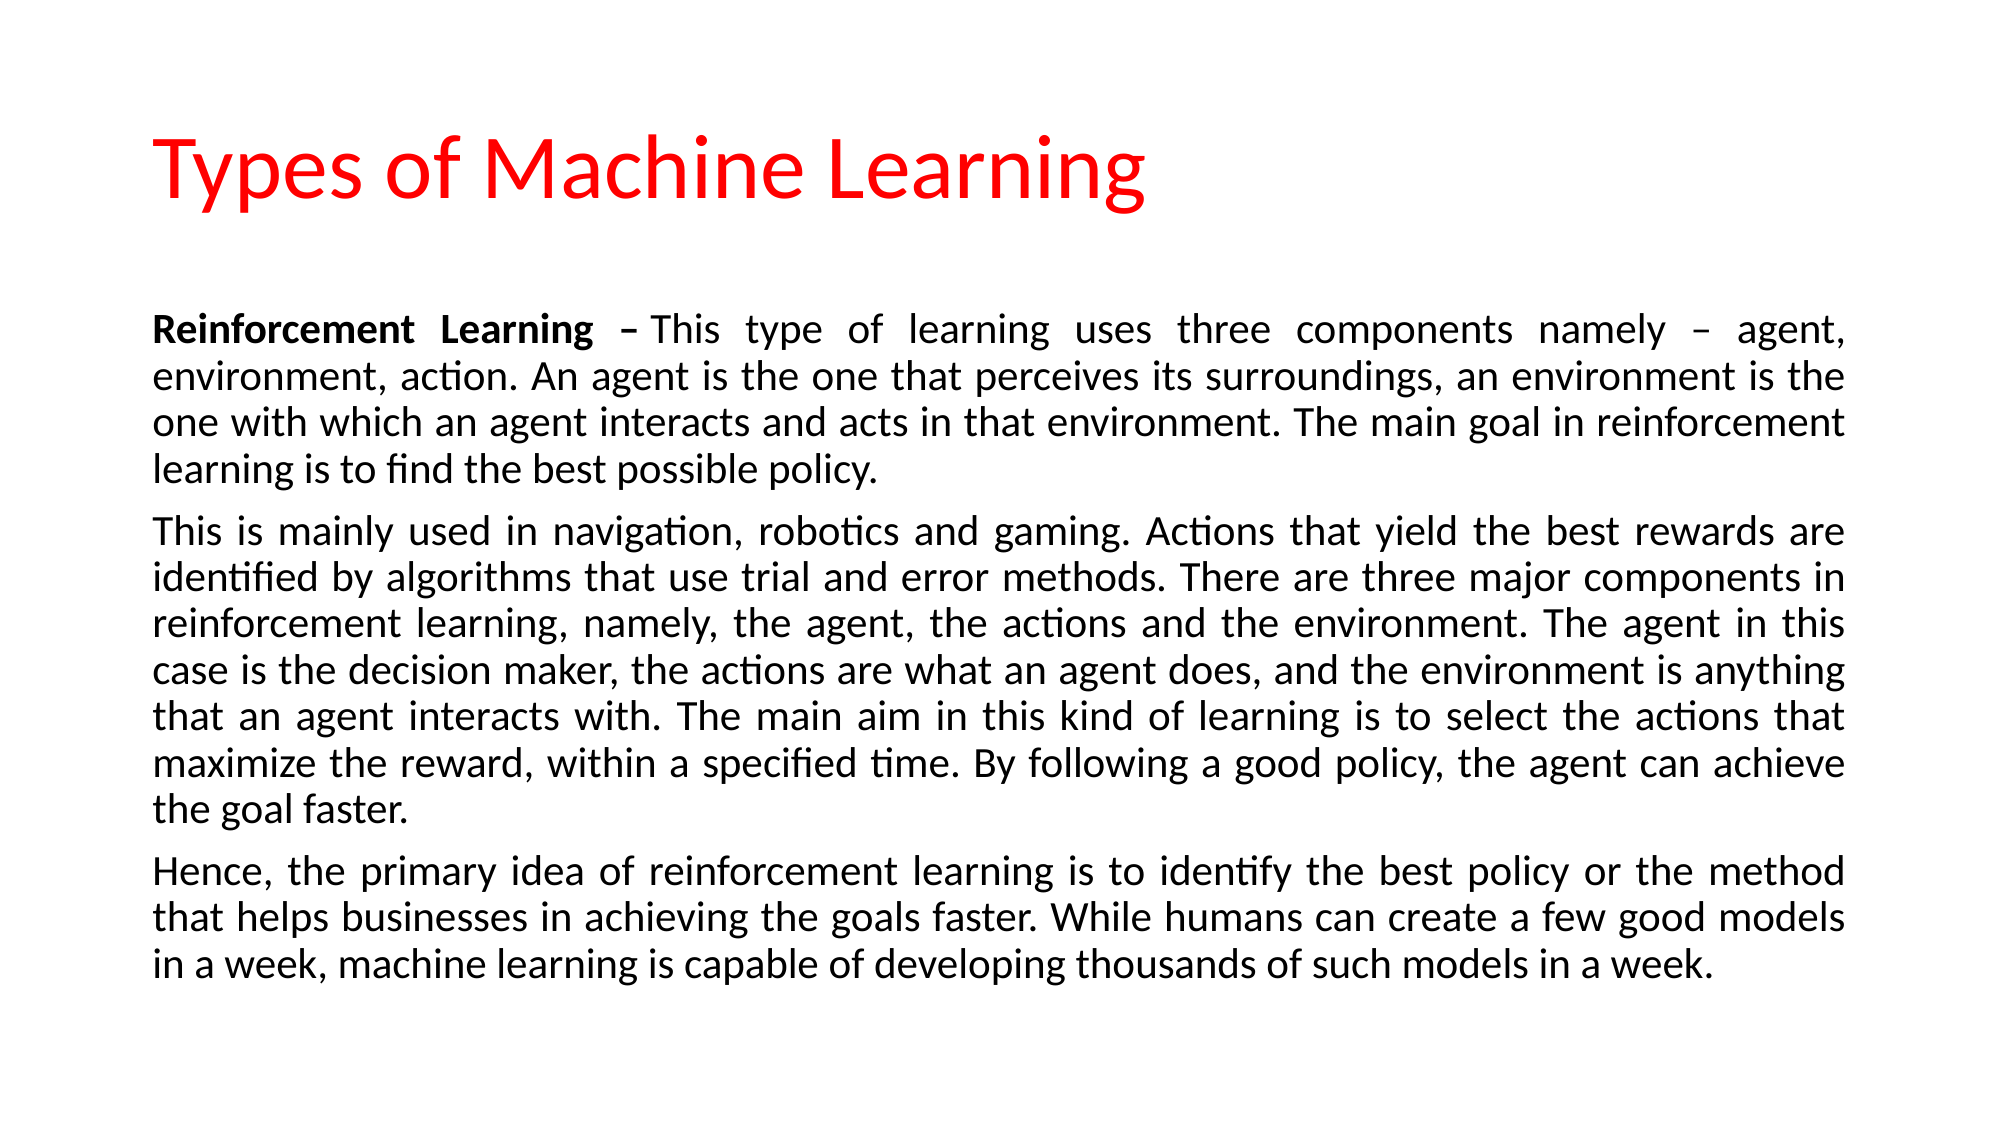

# Types of Machine Learning
Reinforcement Learning – This type of learning uses three components namely – agent, environment, action. An agent is the one that perceives its surroundings, an environment is the one with which an agent interacts and acts in that environment. The main goal in reinforcement learning is to find the best possible policy.
This is mainly used in navigation, robotics and gaming. Actions that yield the best rewards are identified by algorithms that use trial and error methods. There are three major components in reinforcement learning, namely, the agent, the actions and the environment. The agent in this case is the decision maker, the actions are what an agent does, and the environment is anything that an agent interacts with. The main aim in this kind of learning is to select the actions that maximize the reward, within a specified time. By following a good policy, the agent can achieve the goal faster.
Hence, the primary idea of reinforcement learning is to identify the best policy or the method that helps businesses in achieving the goals faster. While humans can create a few good models in a week, machine learning is capable of developing thousands of such models in a week.